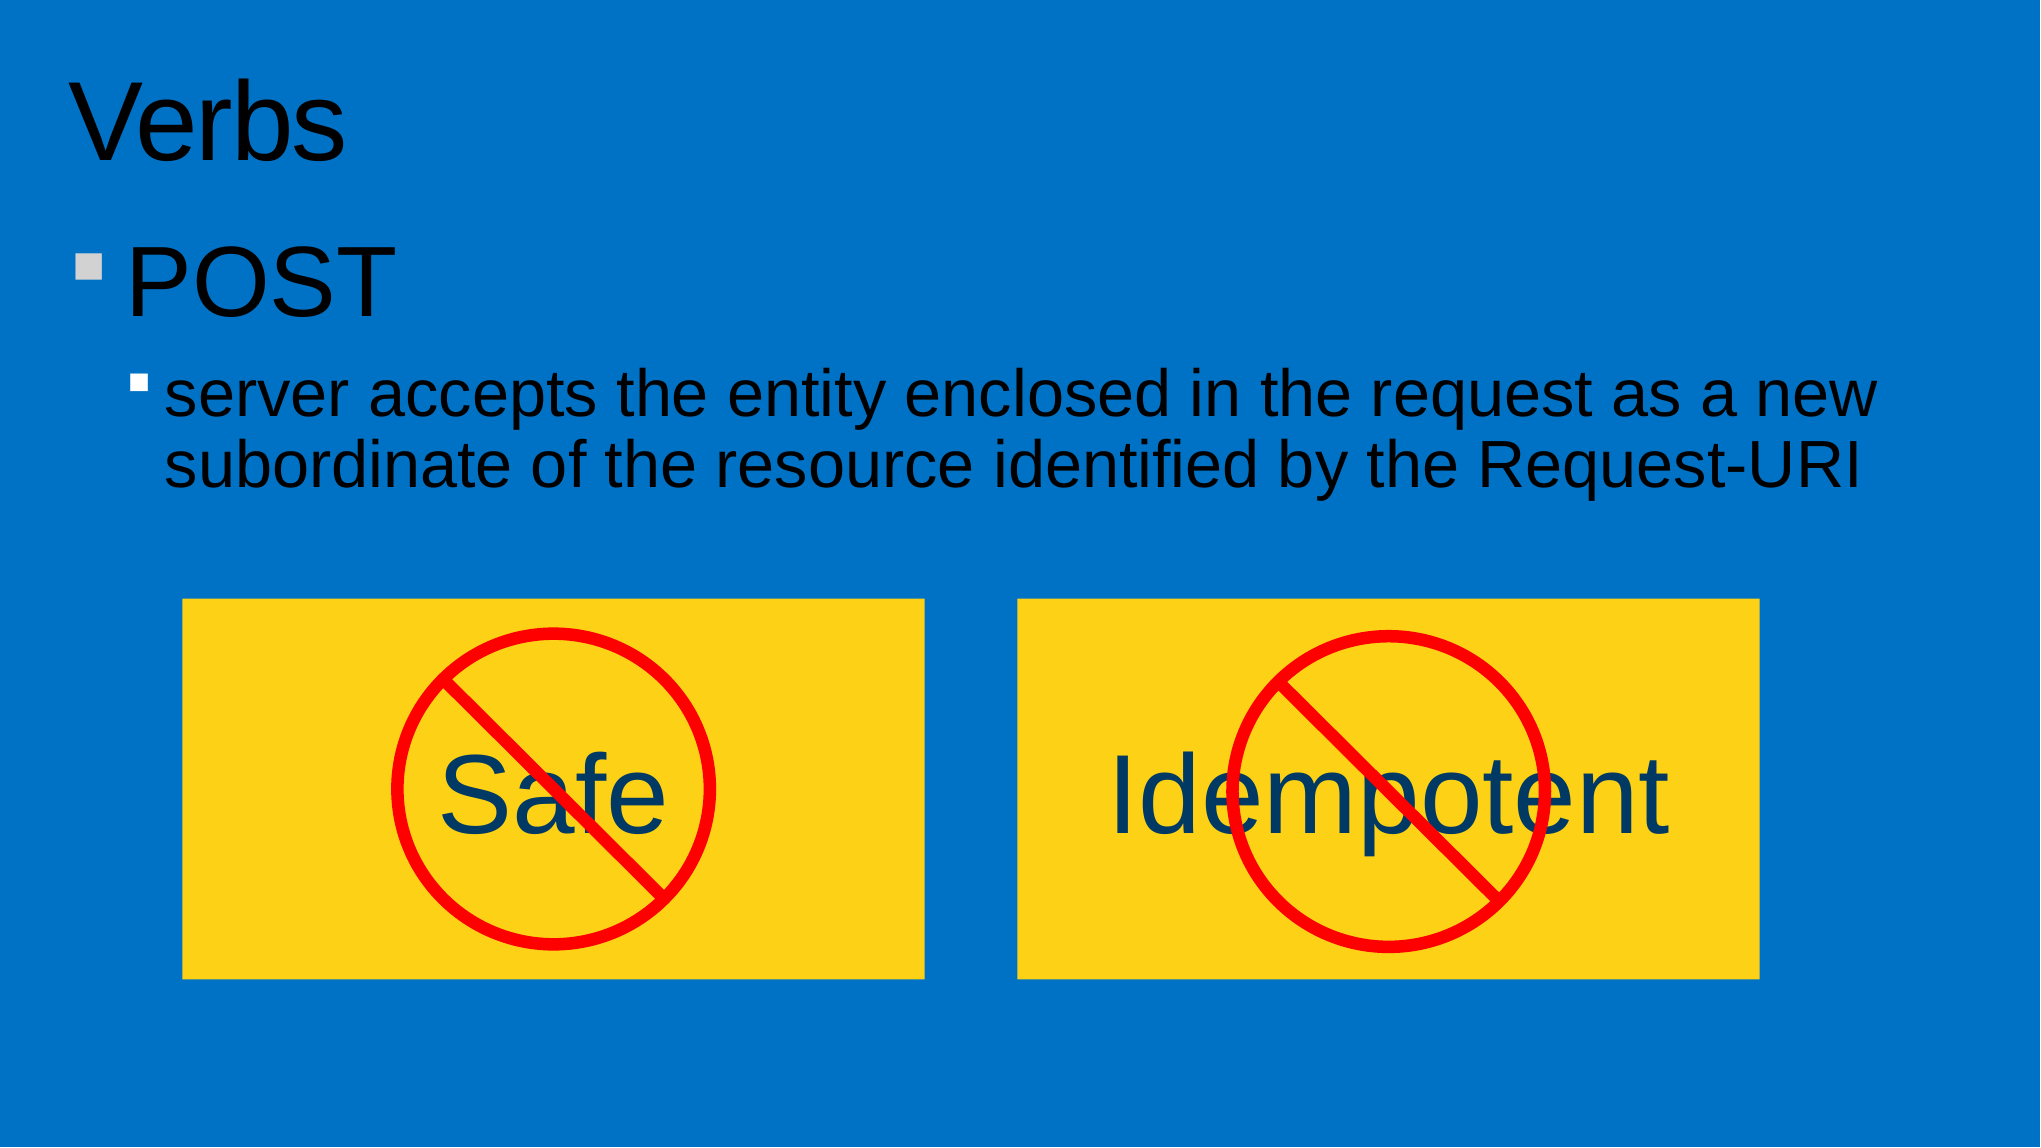

# Verbs
POST
server accepts the entity enclosed in the request as a new subordinate of the resource identified by the Request-URI
Idempotent
Safe